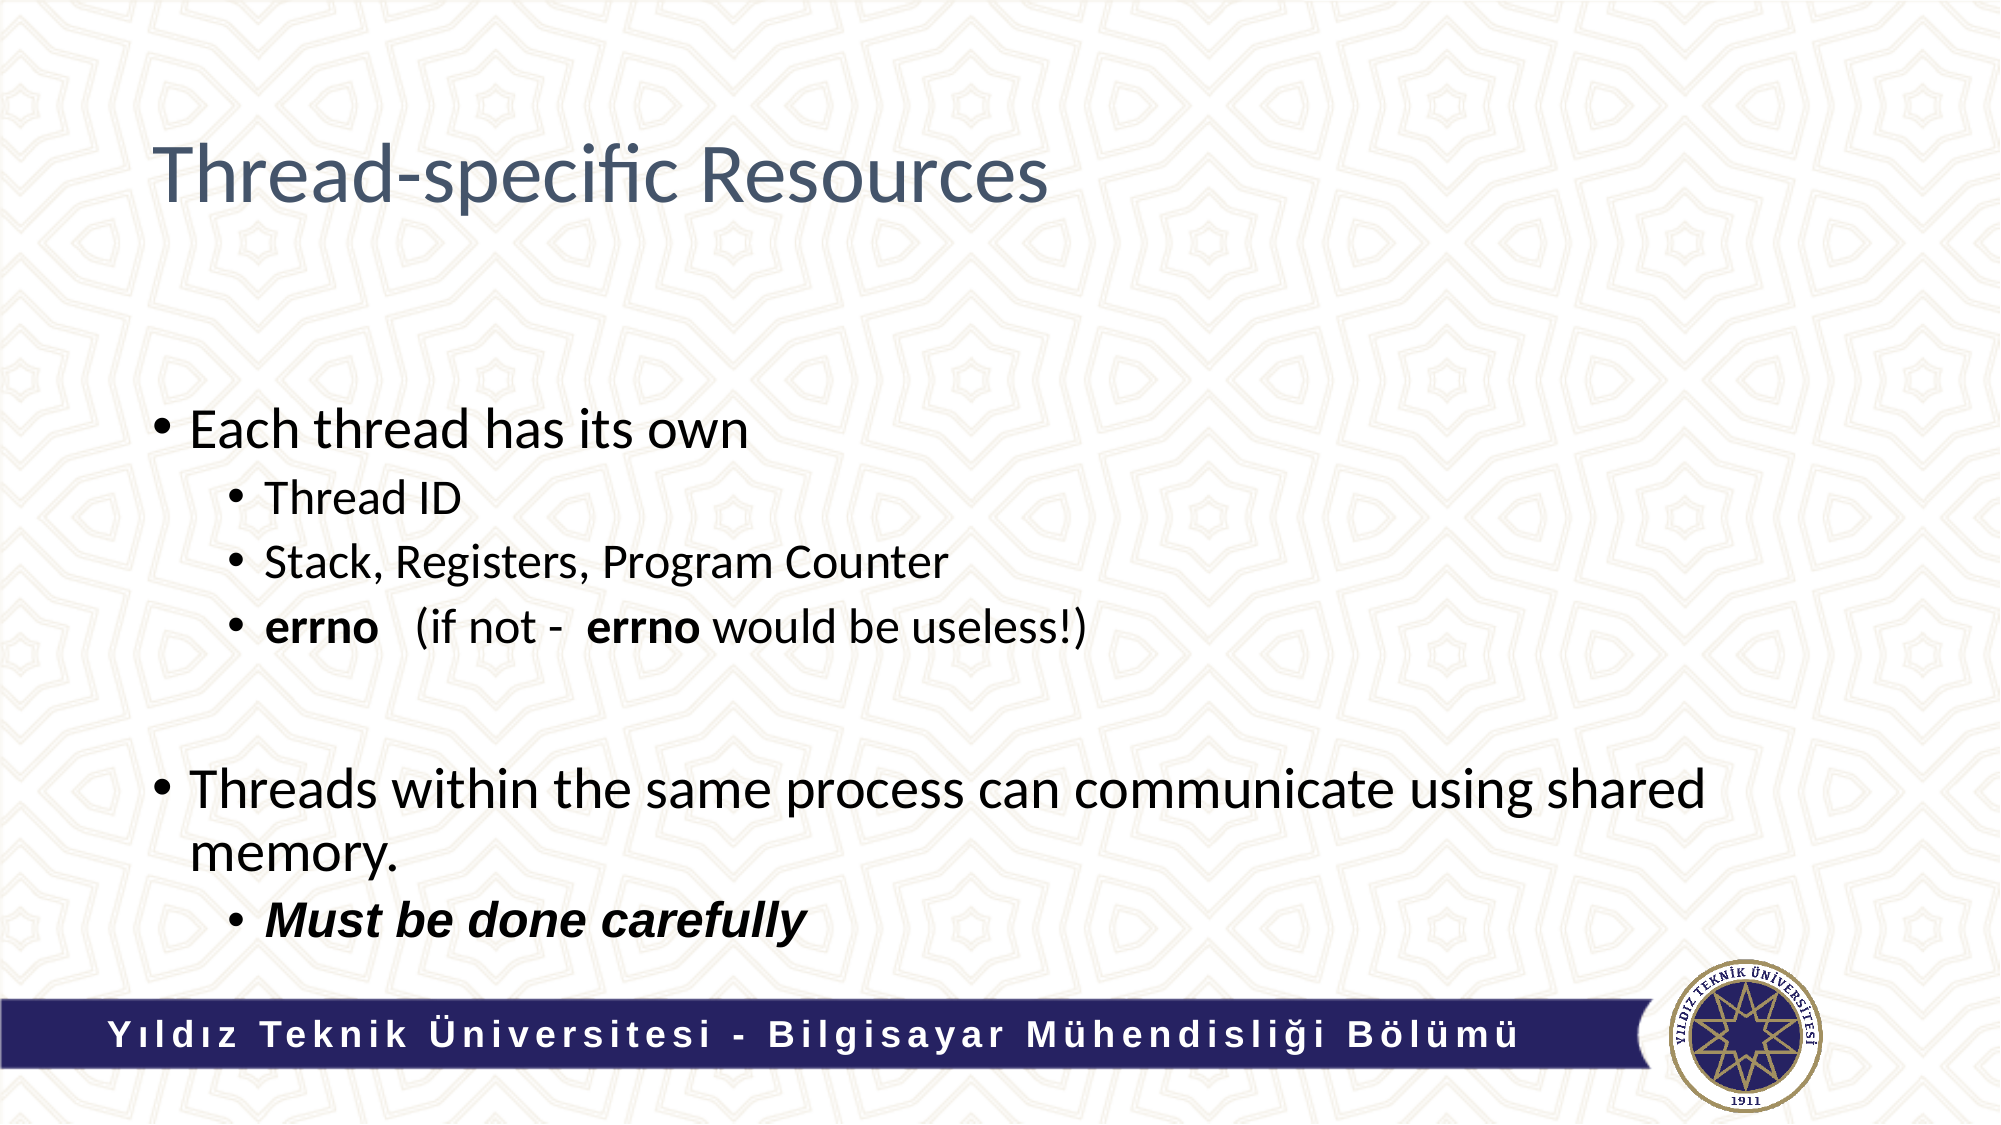

# Thread-specific Resources

Each thread has its own
Thread ID
Stack, Registers, Program Counter
errno 	(if not -  errno would be useless!)

Threads within the same process can communicate using shared memory.
Must be done carefully

Yıldız Teknik Üniversitesi - Bilgisayar Mühendisliği Bölümü